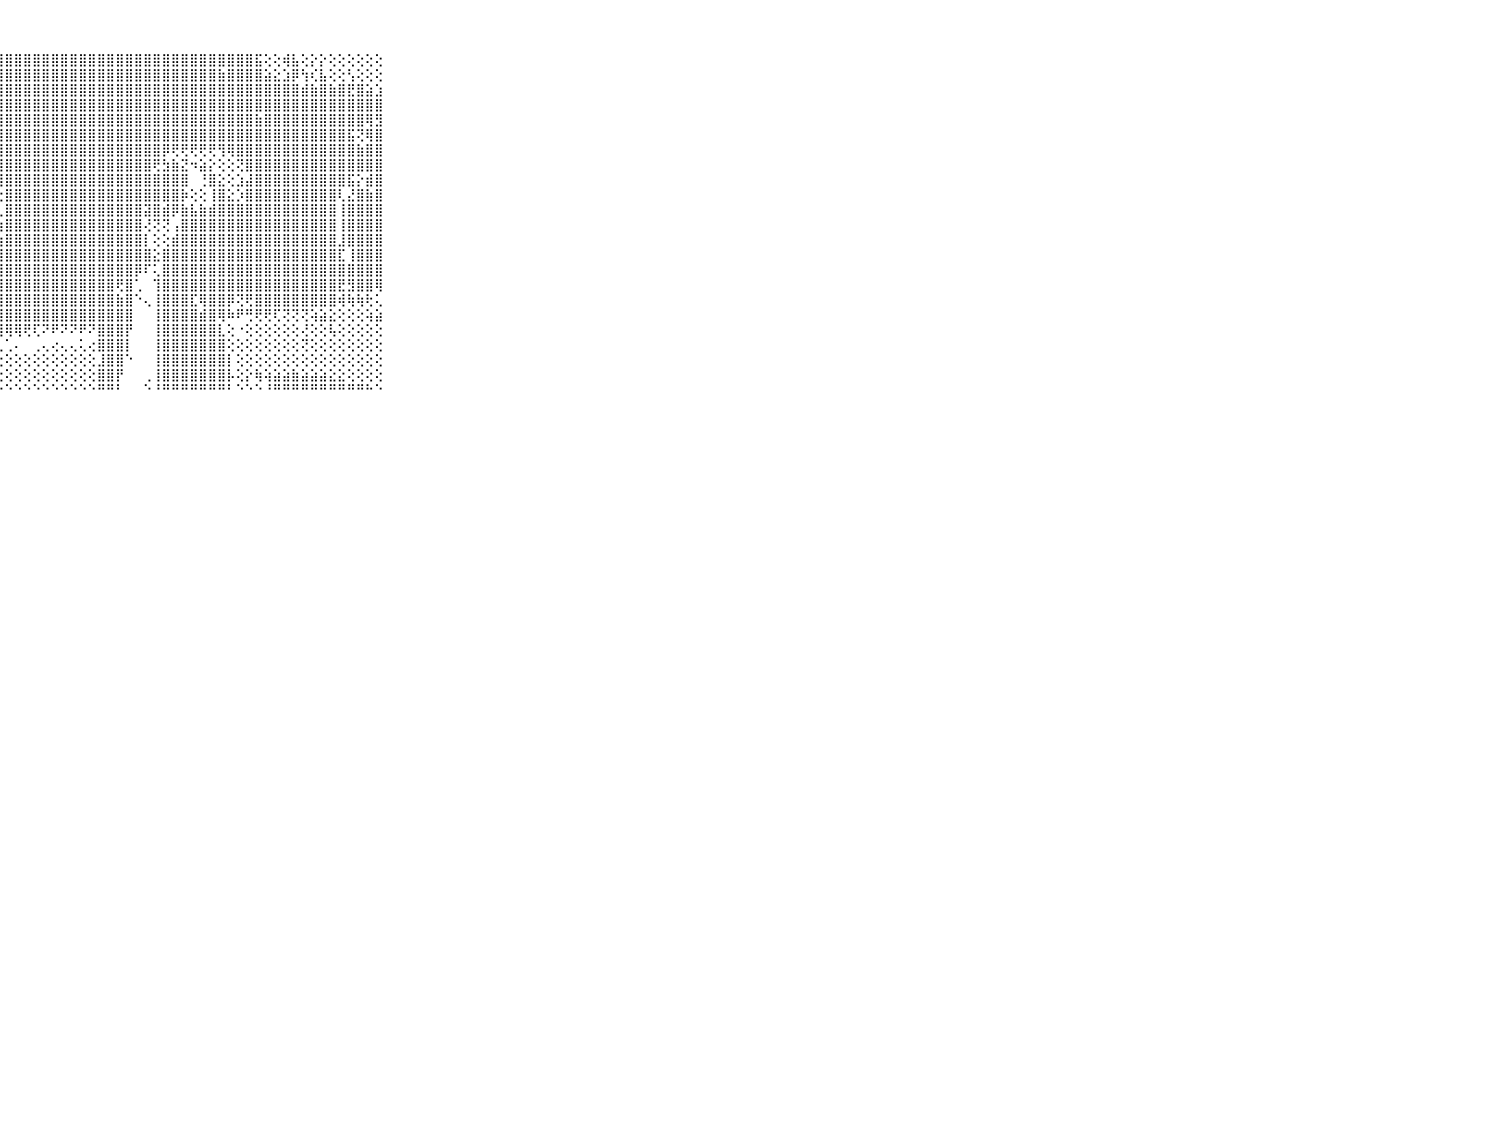

⠀⠀⠀⠀⠀⠀⠀⠀⠀⠀⠀⣿⣿⣿⣿⣿⣿⣿⣿⣿⣿⣿⣿⣿⣿⣿⣿⣿⣿⣿⣿⣿⣿⣿⣿⣿⣿⣿⣿⣿⣿⣿⣿⣿⣿⣿⣿⣿⣿⣿⣿⣿⣿⣿⣿⣯⢕⢕⢾⣧⢕⡕⡕⢕⢕⢕⢕⢕⢕⠀⠀⠀⠀⠀⠀⠀⠀⠀⠀⠀⠀
⠀⠀⠀⠀⠀⠀⠀⠀⠀⠀⠀⣿⣿⣿⣿⣿⣿⣿⣿⣿⣿⣿⣿⣿⣿⣿⣿⣿⣿⣿⣿⣿⣿⣿⣿⣿⣿⣿⣿⣿⣿⣿⣿⣿⣿⣿⣿⣿⣿⣿⣿⣷⣿⣿⣿⣿⣵⣕⣱⡿⢳⢎⣧⢕⢕⢣⢕⢕⢕⠀⠀⠀⠀⠀⠀⠀⠀⠀⠀⠀⠀
⠀⠀⠀⠀⠀⠀⠀⠀⠀⠀⠀⣿⣿⣿⣿⣿⣿⣿⣿⣿⣿⣿⣿⣿⣿⣿⣿⣿⣿⣿⣿⣿⣿⣿⣿⣿⣿⣿⣿⣿⣿⣿⣿⣿⣿⣿⣿⣿⣿⣿⣿⣿⣿⣿⣿⣿⣿⣿⣿⣿⣾⣷⣿⣷⣿⣟⣿⣵⣱⠀⠀⠀⠀⠀⠀⠀⠀⠀⠀⠀⠀
⠀⠀⠀⠀⠀⠀⠀⠀⠀⠀⠀⣿⣿⣿⣿⣿⣿⣿⣿⣿⣿⣿⣿⣿⣿⣿⣿⣿⣿⣿⣿⣿⣿⣿⣿⣿⣿⣿⣿⣿⣿⣿⣿⣿⣿⣿⣿⣿⣿⣿⣿⣿⣿⣿⣿⣿⣿⣿⣿⣿⣿⣿⣿⣿⣿⣿⣿⣿⣿⠀⠀⠀⠀⠀⠀⠀⠀⠀⠀⠀⠀
⠀⠀⠀⠀⠀⠀⠀⠀⠀⠀⠀⣿⣿⣿⡿⢿⢟⢟⢏⢝⢟⢿⣿⣿⣿⣿⣿⣿⣿⣿⣿⣿⣿⣿⣿⣿⣿⣿⣿⣿⣿⣿⣿⣿⣿⣿⣿⣿⣿⣿⣿⣿⣿⣿⣿⣷⣿⣿⣿⣿⣿⣿⣿⣿⣿⣿⣿⢿⣻⠀⠀⠀⠀⠀⠀⠀⠀⠀⠀⠀⠀
⠀⠀⠀⠀⠀⠀⠀⠀⠀⠀⠀⡿⢟⢕⣑⡑⠑⠑⠑⠓⠱⢵⡕⢝⢻⣿⣿⣿⣿⣿⣿⣿⣿⣿⣿⣿⣿⣿⣿⣿⣿⣿⣿⣿⣿⣿⣿⣿⣿⣿⣿⣿⣿⣿⣿⣿⣿⣿⣿⣿⣿⣿⣿⣿⣿⣯⢝⢿⣿⠀⠀⠀⠀⠀⠀⠀⠀⠀⠀⠀⠀
⠀⠀⠀⠀⠀⠀⠀⠀⠀⠀⠀⢕⢕⢕⢜⢍⢝⢝⢝⠝⢗⢕⢜⢳⣕⢜⢿⣿⣿⣿⣿⣿⣿⣿⣿⣿⣿⣿⣿⣿⣿⣿⣿⣿⣿⡿⢟⢟⢟⢟⢟⢻⢿⣿⣿⣿⣿⣿⣿⣿⣿⣿⣿⣿⣿⣿⣷⣿⣿⠀⠀⠀⠀⠀⠀⠀⠀⠀⠀⠀⠀
⠀⠀⠀⠀⠀⠀⠀⠀⠀⠀⠀⢕⢕⢕⢕⢕⢕⢕⢕⢕⢕⢕⢕⢕⢜⢷⡕⢿⣿⣿⣿⣿⣿⣿⣿⣿⣿⣿⣿⣿⣿⣿⣿⣿⢟⣳⣷⣝⠲⣵⡕⢕⢕⢝⣿⣿⣿⣿⣿⣿⣿⣿⣿⣿⣿⣿⣿⣿⣿⠀⠀⠀⠀⠀⠀⠀⠀⠀⠀⠀⠀
⠀⠀⠀⠀⠀⠀⠀⠀⠀⠀⠀⣿⣿⣿⣷⣷⣷⣵⣵⣵⣕⣕⢕⢕⢕⢜⣷⢸⣿⣿⣿⣿⣿⣿⣿⣿⣿⣿⣿⣿⣿⣿⣿⣿⣿⣿⣿⣿⠀⢘⣿⣕⢕⣱⣼⣿⣿⣿⣿⣿⣿⣿⣿⣿⣿⣯⡕⣾⣿⠀⠀⠀⠀⠀⠀⠀⠀⠀⠀⠀⠀
⠀⠀⠀⠀⠀⠀⠀⠀⠀⠀⠀⣿⣿⣿⣿⣿⣿⣿⣿⣿⣿⣿⣿⣿⣿⣾⣿⢕⣿⣿⣿⣿⣿⣿⣿⣿⣿⣿⣿⣿⣿⣿⣿⣿⣿⣿⣿⡷⢕⢕⢸⣿⣕⡱⣿⣿⣿⣿⣿⣿⣿⣿⣿⣿⢇⣜⣿⣷⣿⠀⠀⠀⠀⠀⠀⠀⠀⠀⠀⠀⠀
⠀⠀⠀⠀⠀⠀⠀⠀⠀⠀⠀⣿⣿⣿⣿⣿⣿⣿⣿⣿⣿⣿⣿⣿⣿⣿⣿⢇⣿⣿⣿⣿⣿⣿⣿⣿⣿⣿⣿⣿⣿⣿⣿⣽⣿⣾⡿⣷⣧⣷⣾⣿⣿⣿⣿⣿⣿⣿⣿⣿⣿⣿⣿⣿⢸⣿⣿⣿⣿⠀⠀⠀⠀⠀⠀⠀⠀⠀⠀⠀⠀
⠀⠀⠀⠀⠀⠀⠀⠀⠀⠀⠀⣿⣿⣿⣿⣿⣿⣿⣿⣿⣿⣿⣿⣿⣿⣿⣿⣳⣿⣿⣿⣿⣿⣿⣿⣿⣿⣿⣿⣿⣿⣿⣿⢜⢝⢝⢠⣿⣿⣿⣿⣿⣿⣿⣿⣿⣿⣿⣿⣿⣿⣿⣿⣿⢸⣿⣿⣿⣿⠀⠀⠀⠀⠀⠀⠀⠀⠀⠀⠀⠀
⠀⠀⠀⠀⠀⠀⠀⠀⠀⠀⠀⣿⣿⣿⣿⣿⣿⣿⣿⣿⣿⣿⣿⣿⣿⣿⡟⣱⣿⣿⣿⣿⣿⣿⣿⣿⣿⣿⣿⣿⣿⣿⣿⡇⢕⢕⣾⣿⣿⣿⣿⣿⣿⣿⣿⣿⣿⣿⣿⣿⣿⣿⣿⣿⣸⣿⣿⣿⣿⠀⠀⠀⠀⠀⠀⠀⠀⠀⠀⠀⠀
⠀⠀⠀⠀⠀⠀⠀⠀⠀⠀⠀⣿⣿⣿⣿⣿⣿⣿⣿⣿⣿⣿⣿⣿⣿⣿⡇⣼⣿⣿⣿⣿⣿⣿⣿⣿⣿⣿⣿⣿⣿⣿⣿⣿⣕⣿⣿⣿⣿⣿⣿⣿⣿⣿⣿⣿⣿⣿⣿⣿⣿⣿⣿⣿⣏⢸⣿⣿⣿⠀⠀⠀⠀⠀⠀⠀⠀⠀⠀⠀⠀
⠀⠀⠀⠀⠀⠀⠀⠀⠀⠀⠀⣿⣿⣿⣿⣿⣿⣿⣿⣿⣿⣿⣿⣿⣿⣿⡇⣿⣿⣿⣿⣿⣿⣿⣿⣿⣿⣿⣿⣿⣿⣿⡿⠏⢅⣿⣿⣿⣿⣿⣿⣿⣿⣿⣿⣿⣿⣿⣿⣿⣿⣿⣿⣿⣿⣿⣿⣿⣿⠀⠀⠀⠀⠀⠀⠀⠀⠀⠀⠀⠀
⠀⠀⠀⠀⠀⠀⠀⠀⠀⠀⠀⣿⣿⣿⣿⣿⣿⣿⣿⣿⣿⣿⣿⣿⣿⣿⢇⣿⣿⣿⣿⣿⣿⣿⣿⣿⣿⣿⣿⣿⢟⣿⢁⠀⢹⣿⣿⣿⣿⣿⣿⣿⣿⣿⣿⣿⣿⣿⣿⣿⣿⣿⣿⣿⣟⣻⣿⣿⢿⠀⠀⠀⠀⠀⠀⠀⠀⠀⠀⠀⠀
⠀⠀⠀⠀⠀⠀⠀⠀⠀⠀⠀⣿⣿⣿⣿⣿⣿⣿⣿⣿⣿⣿⣿⣿⣿⣿⡇⣿⣿⣿⣿⣿⣿⣿⣿⣿⣿⣿⣿⣿⣷⣿⠑⢄⢸⣿⣿⣿⣏⢿⣿⣿⡿⢝⢟⣿⣿⣿⣿⣿⣿⣿⣿⣿⢾⢷⢷⢗⢅⠀⠀⠀⠀⠀⠀⠀⠀⠀⠀⠀⠀
⠀⠀⠀⠀⠀⠀⠀⠀⠀⠀⠀⢿⢿⢿⢿⢿⢿⢿⢿⢿⣿⡿⢿⢿⢿⢟⢕⢸⣿⣿⣿⣿⣿⣿⣿⣿⣿⣿⣿⣿⣿⣿⠀⠀⢸⣿⣿⣿⣿⣾⣿⢿⠷⠟⢛⢟⢟⢏⢝⢝⢝⢵⣵⣕⢕⢕⢕⢵⣵⠀⠀⠀⠀⠀⠀⠀⠀⠀⠀⠀⠀
⠀⠀⠀⠀⠀⠀⠀⠀⠀⠀⠀⢕⢝⢝⣷⡷⢗⢇⢕⢧⢇⢕⣕⣕⣕⢕⣱⣼⢿⢿⢟⢏⠝⠟⠝⠝⠟⠝⣿⣿⣿⡟⠀⠀⢸⣿⣿⣿⣿⣿⣿⣇⢕⠐⢕⢕⢕⢕⢕⢕⢜⢕⢕⢧⢕⢕⢕⢕⢕⠀⠀⠀⠀⠀⠀⠀⠀⠀⠀⠀⠀
⠀⠀⠀⠀⠀⠀⠀⠀⠀⠀⠀⣷⣷⡷⢿⠿⠿⠟⠟⠟⠛⢛⢙⢙⢉⠉⠁⢁⢁⠄⠀⢀⢄⢔⢄⢄⢅⢔⣿⣿⣿⡇⠀⠀⢸⣿⣿⣿⣿⣿⣿⣿⢕⢕⢕⢕⢕⢕⢕⢕⢝⢕⢕⢕⢕⢕⢕⢕⢕⠀⠀⠀⠀⠀⠀⠀⠀⠀⠀⠀⠀
⠀⠀⠀⠀⠀⠀⠀⠀⠀⠀⠀⠀⢄⢔⢕⢕⢕⢕⢕⢕⢕⢕⢕⢕⢕⢕⢕⢔⢕⢕⢕⢕⢕⢕⢕⢕⢕⢕⣸⣿⣿⠑⠀⠀⢸⣿⣿⣿⣿⣿⣿⣿⡇⢕⢕⢕⢕⢕⢕⢕⢕⢕⢕⢕⢕⢕⢕⢕⢕⠀⠀⠀⠀⠀⠀⠀⠀⠀⠀⠀⠀
⠀⠀⠀⠀⠀⠀⠀⠀⠀⠀⠀⢕⢕⢕⢕⢕⢕⢕⢕⢕⢕⢕⢕⢕⢕⢕⢕⢕⢕⢕⢕⢕⢕⢕⢕⢕⢕⢕⣿⣿⡟⠀⠀⢀⢸⣿⣿⣿⣿⣿⣿⣿⡧⢕⡕⢷⢵⣵⣵⣷⣵⣵⣵⣕⣕⢕⢕⢕⢕⠀⠀⠀⠀⠀⠀⠀⠀⠀⠀⠀⠀
⠀⠀⠀⠀⠀⠀⠀⠀⠀⠀⠀⠑⠑⠑⠑⠑⠑⠑⠑⠑⠑⠑⠑⠑⠑⠑⠑⠑⠑⠑⠑⠑⠑⠑⠑⠑⠑⠑⠛⠛⠃⠀⠀⠑⠘⠛⠛⠛⠛⠛⠛⠛⠃⠑⠑⠑⠘⠛⠛⠛⠛⠛⠛⠛⠛⠛⠛⠓⠑⠀⠀⠀⠀⠀⠀⠀⠀⠀⠀⠀⠀